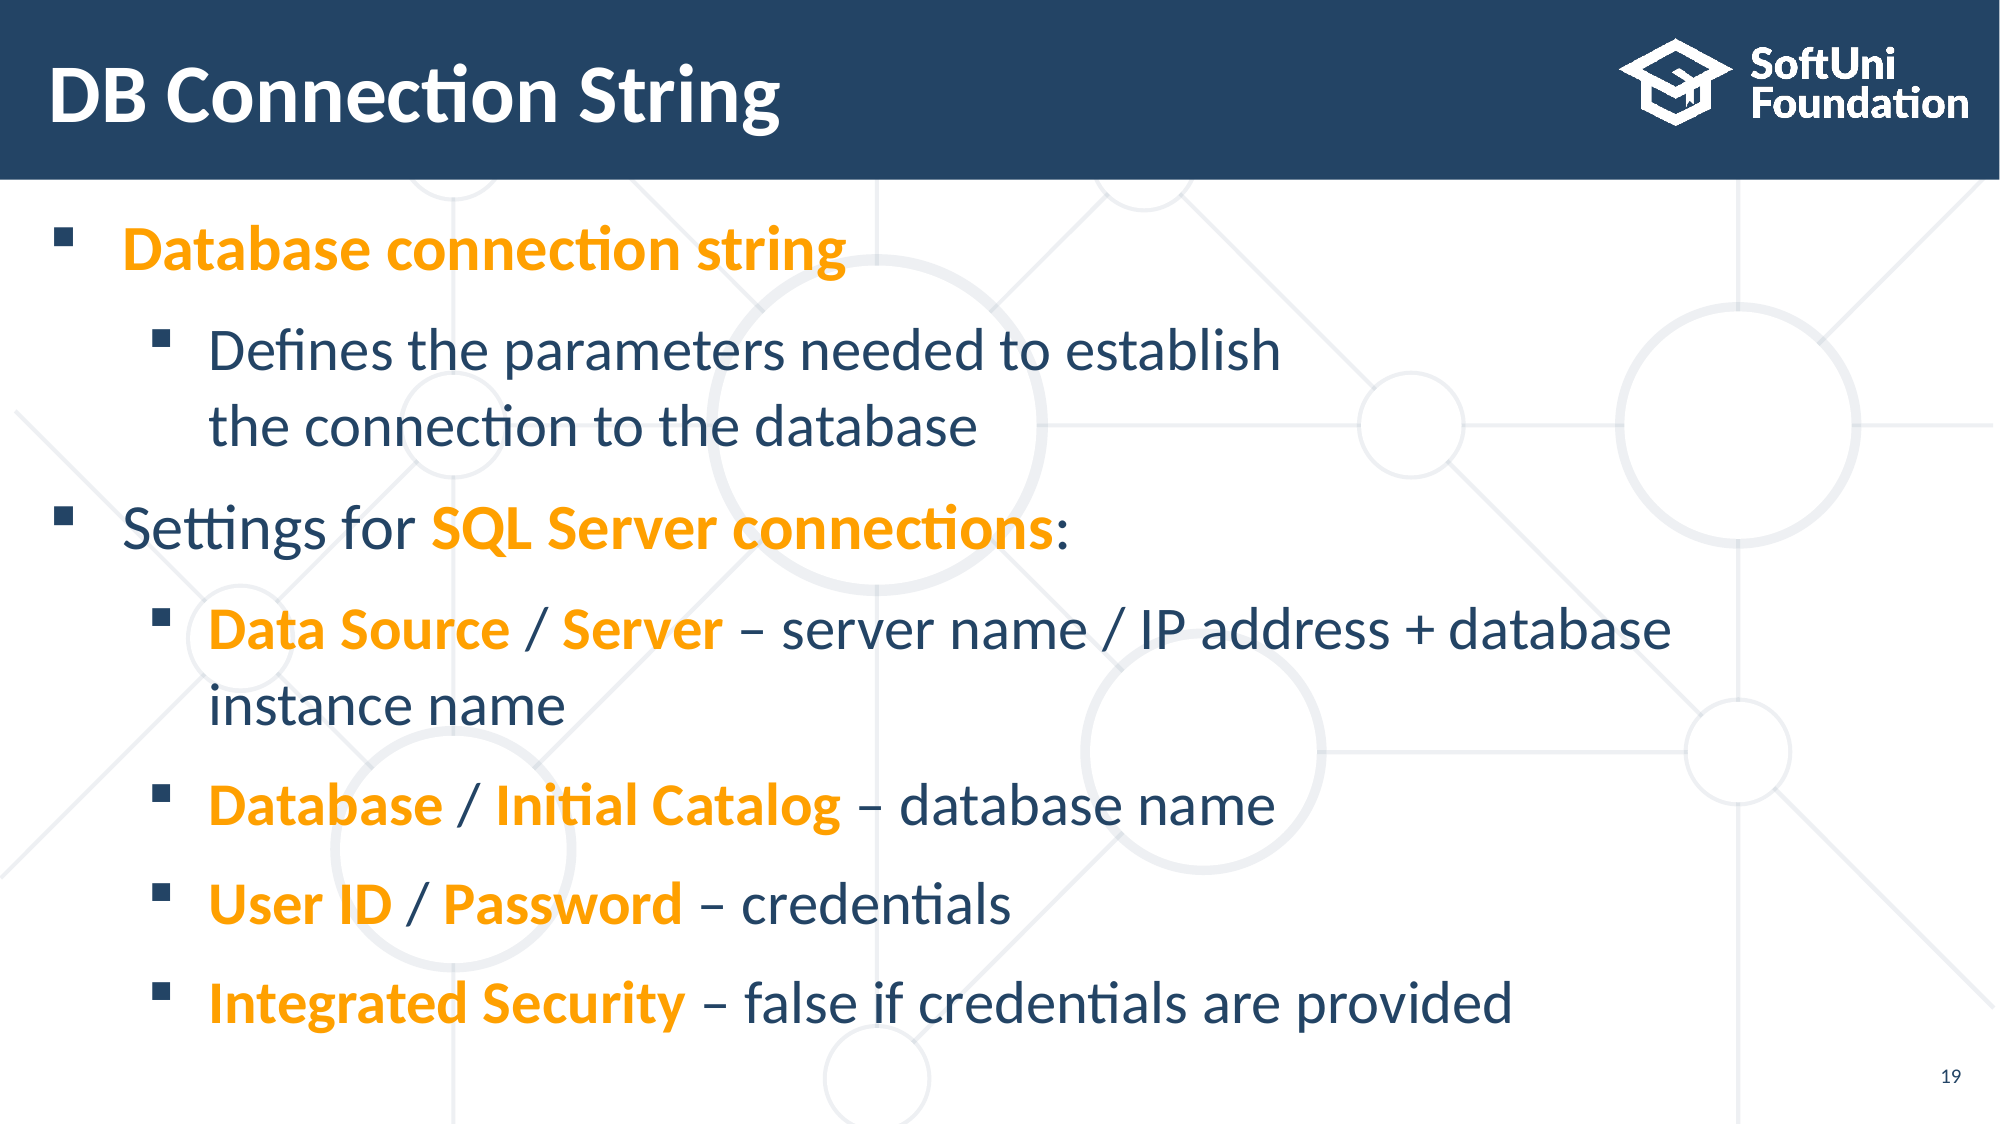

# DB Connection String
Database connection string
Defines the parameters needed to establish
the connection to the database
Settings for SQL Server connections:
Data Source / Server – server name / IP address + database
instance name
Database / Initial Catalog – database name
User ID / Password – credentials
Integrated Security – false if credentials are provided
19